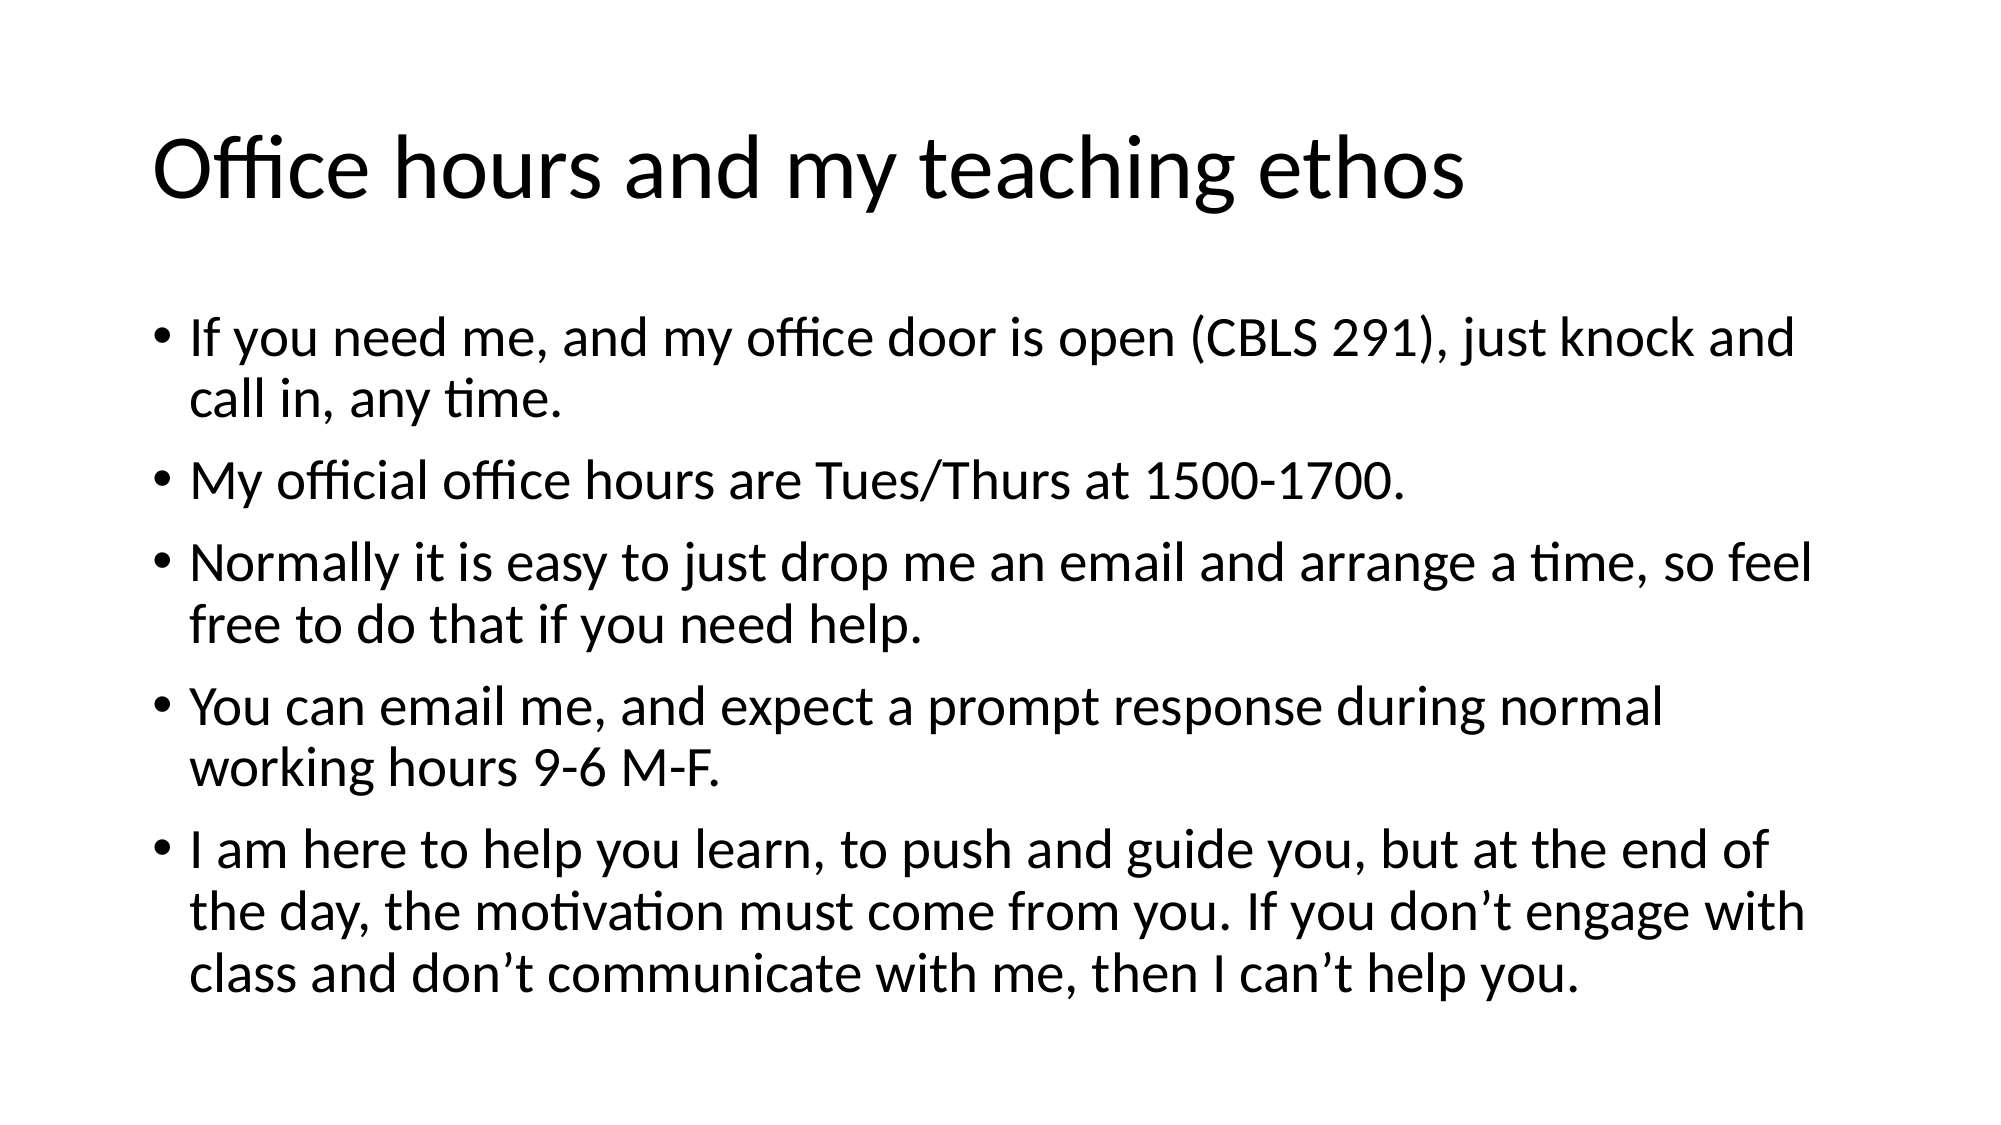

# Office hours and my teaching ethos
If you need me, and my office door is open (CBLS 291), just knock and call in, any time.
My official office hours are Tues/Thurs at 1500-1700.
Normally it is easy to just drop me an email and arrange a time, so feel free to do that if you need help.
You can email me, and expect a prompt response during normal working hours 9-6 M-F.
I am here to help you learn, to push and guide you, but at the end of the day, the motivation must come from you. If you don’t engage with class and don’t communicate with me, then I can’t help you.